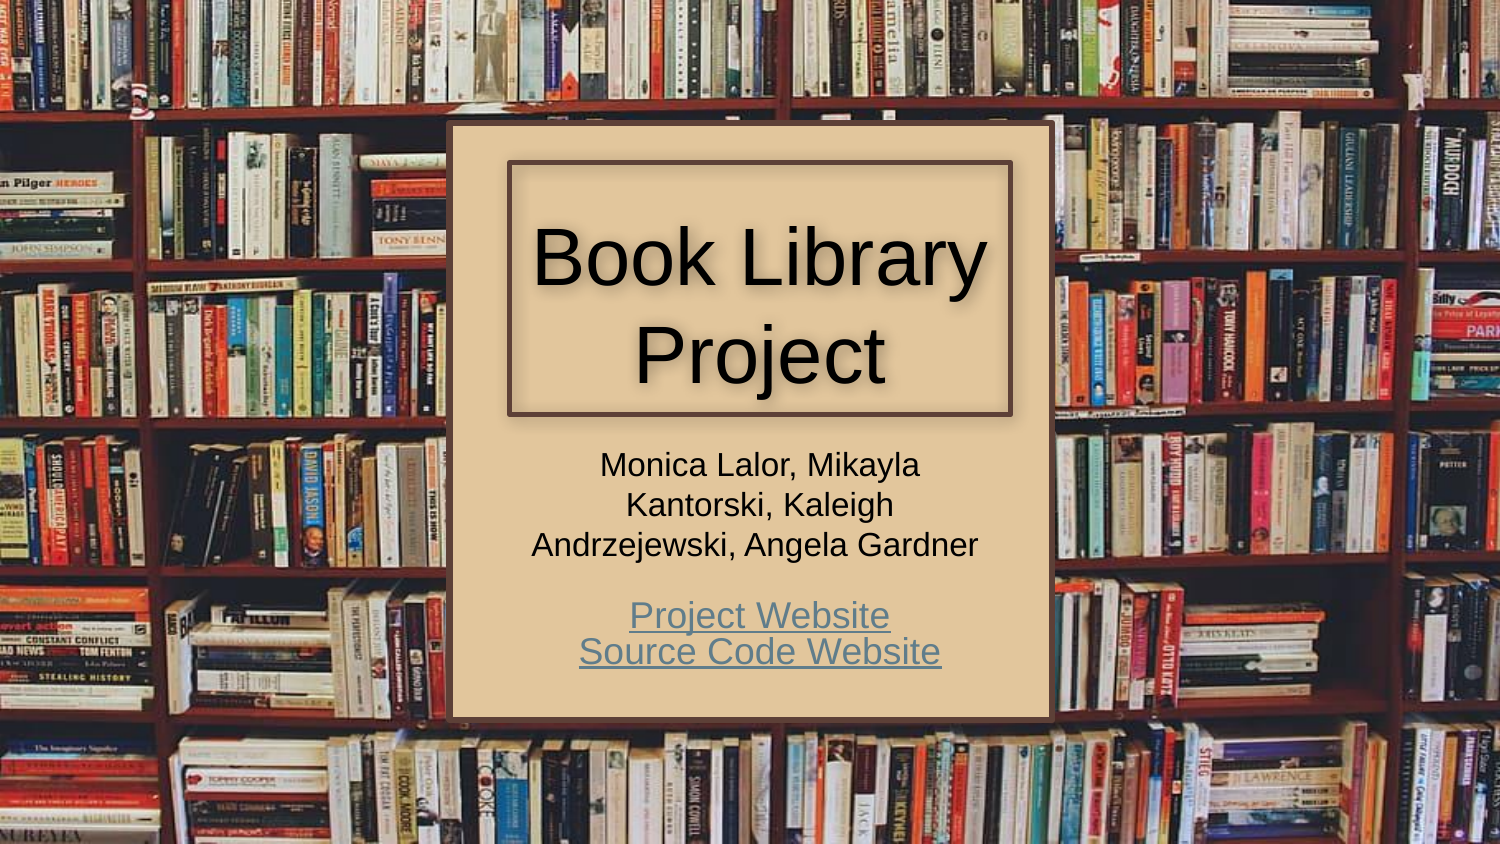

# Book Library Project
Monica Lalor, Mikayla Kantorski, Kaleigh Andrzejewski, Angela Gardner
Project Website
Source Code Website